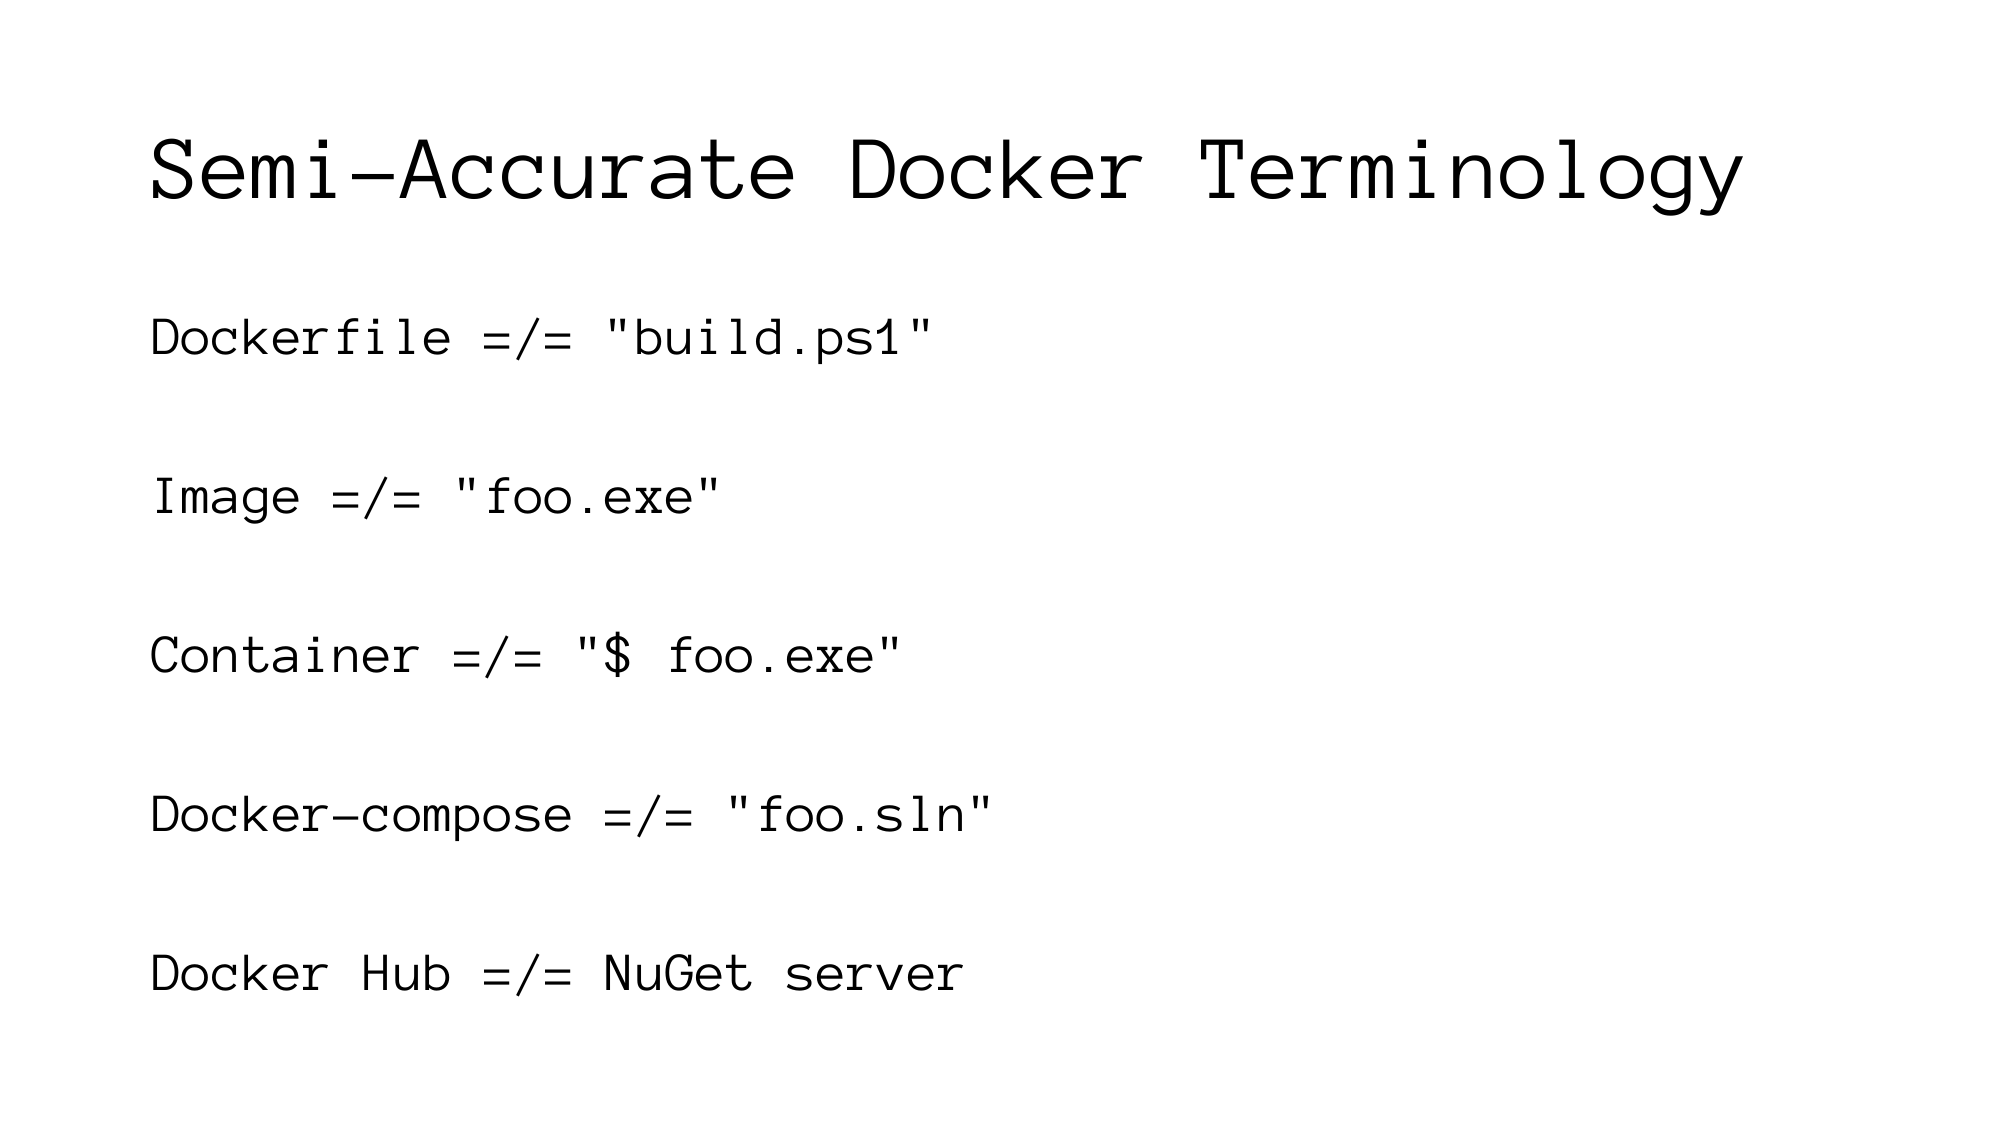

# Semi-Accurate Docker Terminology
Dockerfile =/= "build.ps1"

Image =/= "foo.exe"

Container =/= "$ foo.exe"

Docker-compose =/= "foo.sln"

Docker Hub =/= NuGet server